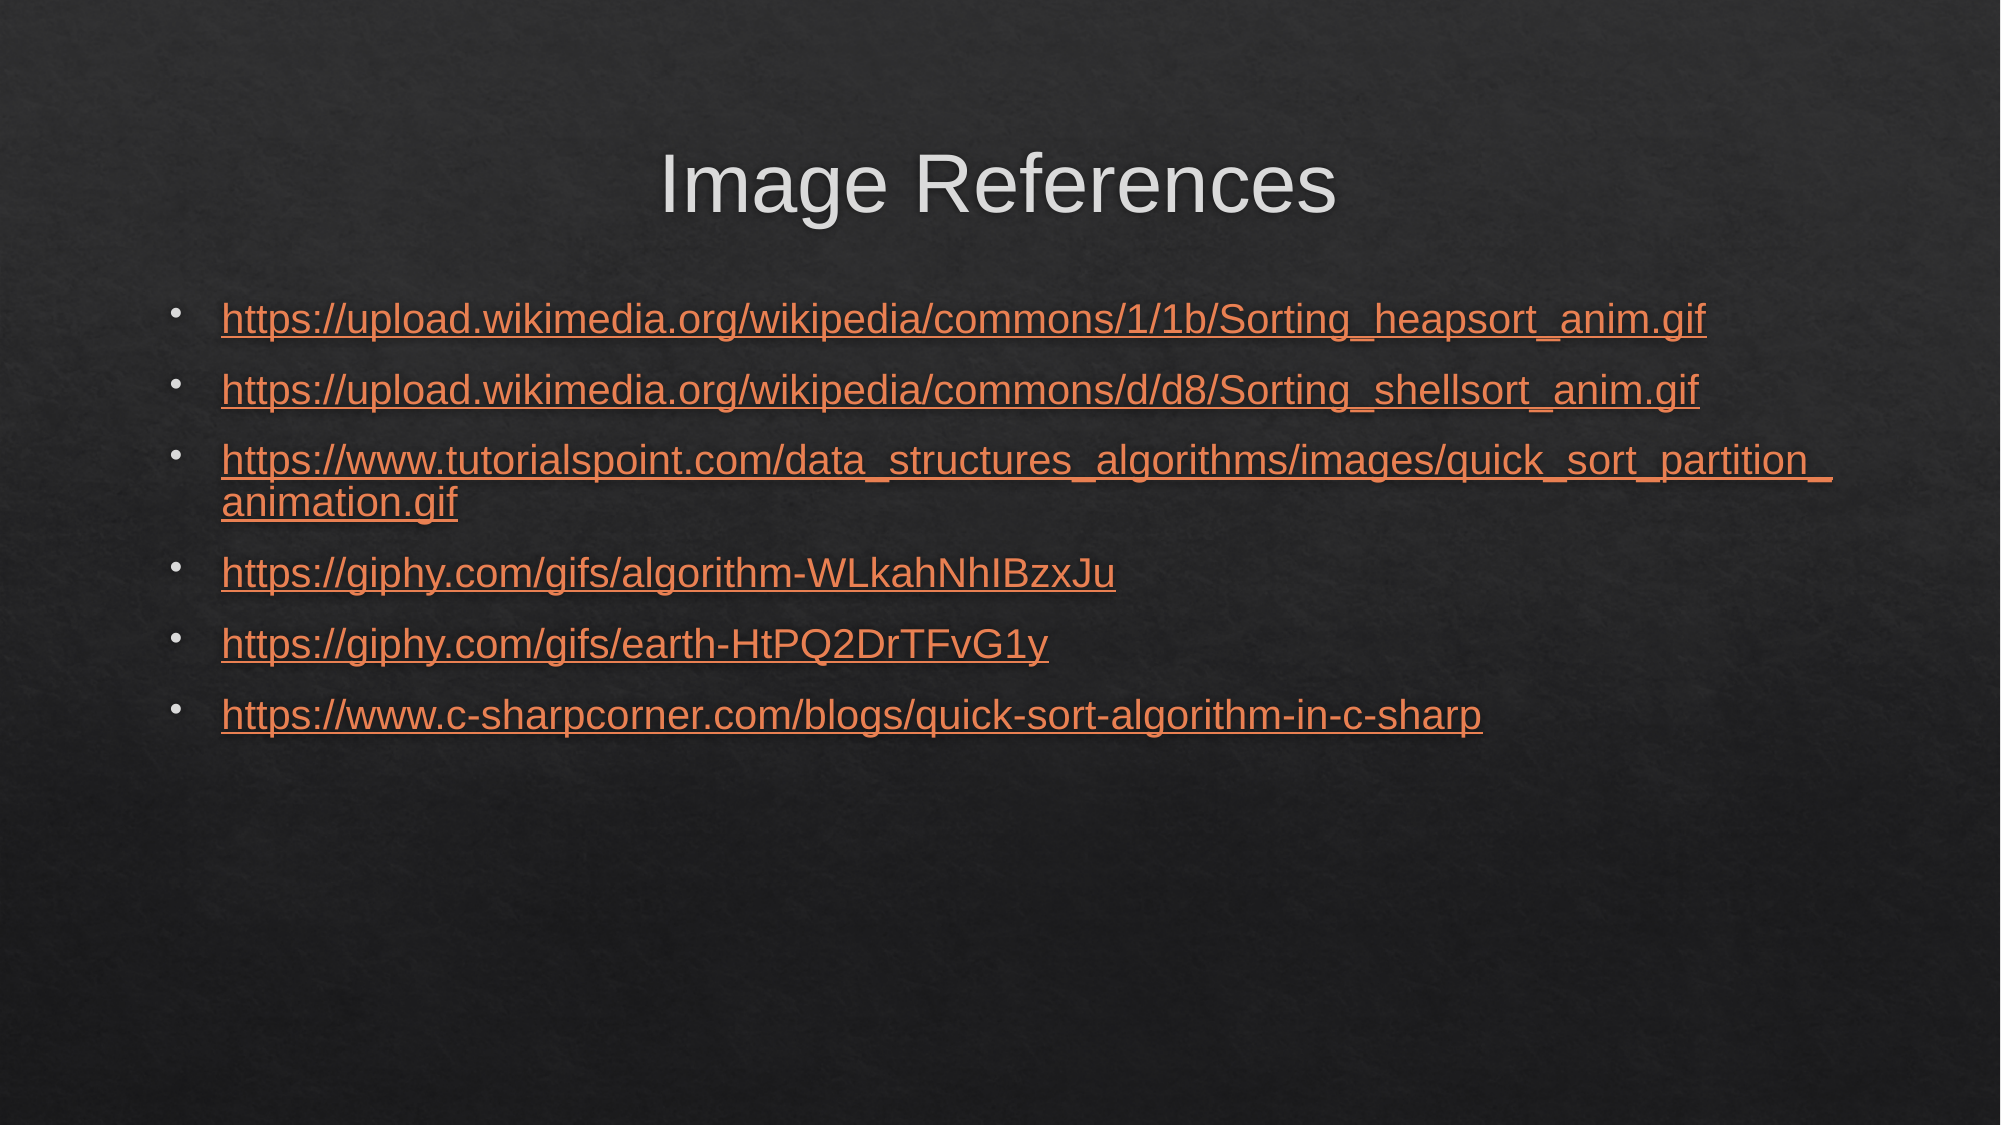

# Image References
https://upload.wikimedia.org/wikipedia/commons/1/1b/Sorting_heapsort_anim.gif
https://upload.wikimedia.org/wikipedia/commons/d/d8/Sorting_shellsort_anim.gif
https://www.tutorialspoint.com/data_structures_algorithms/images/quick_sort_partition_animation.gif
https://giphy.com/gifs/algorithm-WLkahNhIBzxJu
https://giphy.com/gifs/earth-HtPQ2DrTFvG1y
https://www.c-sharpcorner.com/blogs/quick-sort-algorithm-in-c-sharp